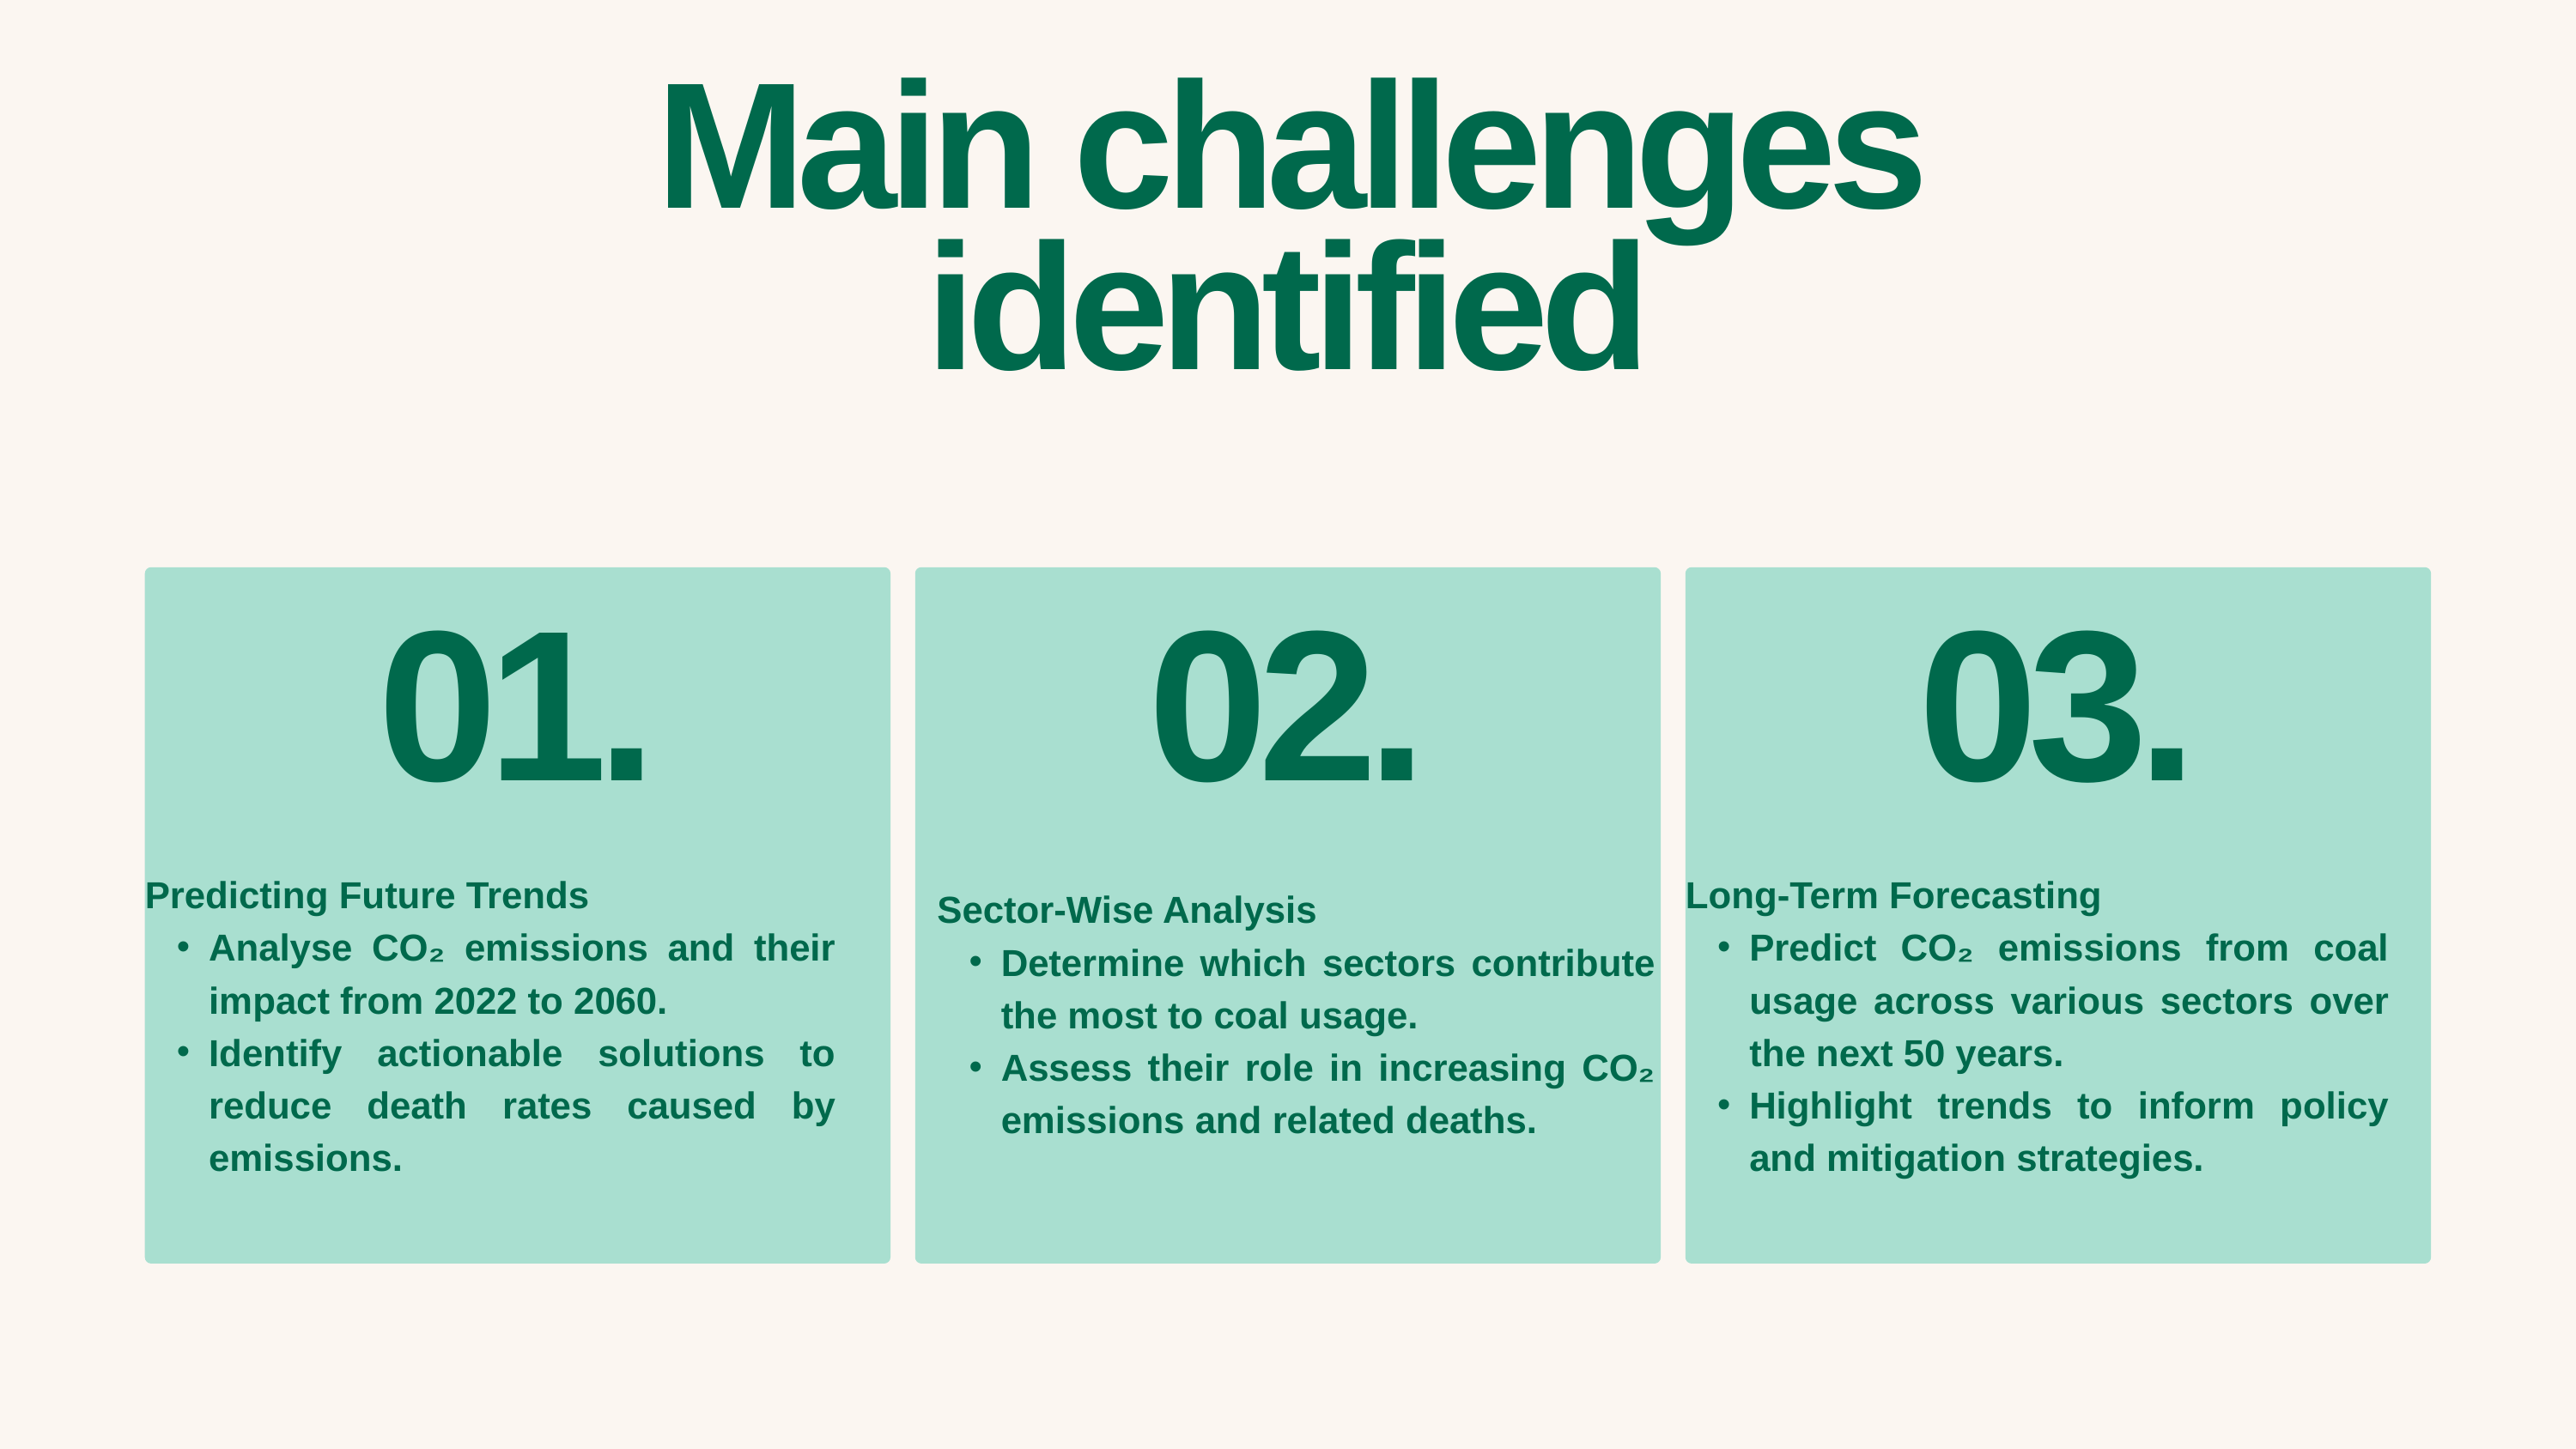

Main challenges identified

01.
02.
03.
Predicting Future Trends
Analyse CO₂ emissions and their impact from 2022 to 2060.
Identify actionable solutions to reduce death rates caused by emissions.

Long-Term Forecasting
Predict CO₂ emissions from coal usage across various sectors over the next 50 years.
Highlight trends to inform policy and mitigation strategies.

Sector-Wise Analysis
Determine which sectors contribute the most to coal usage.
Assess their role in increasing CO₂ emissions and related deaths.